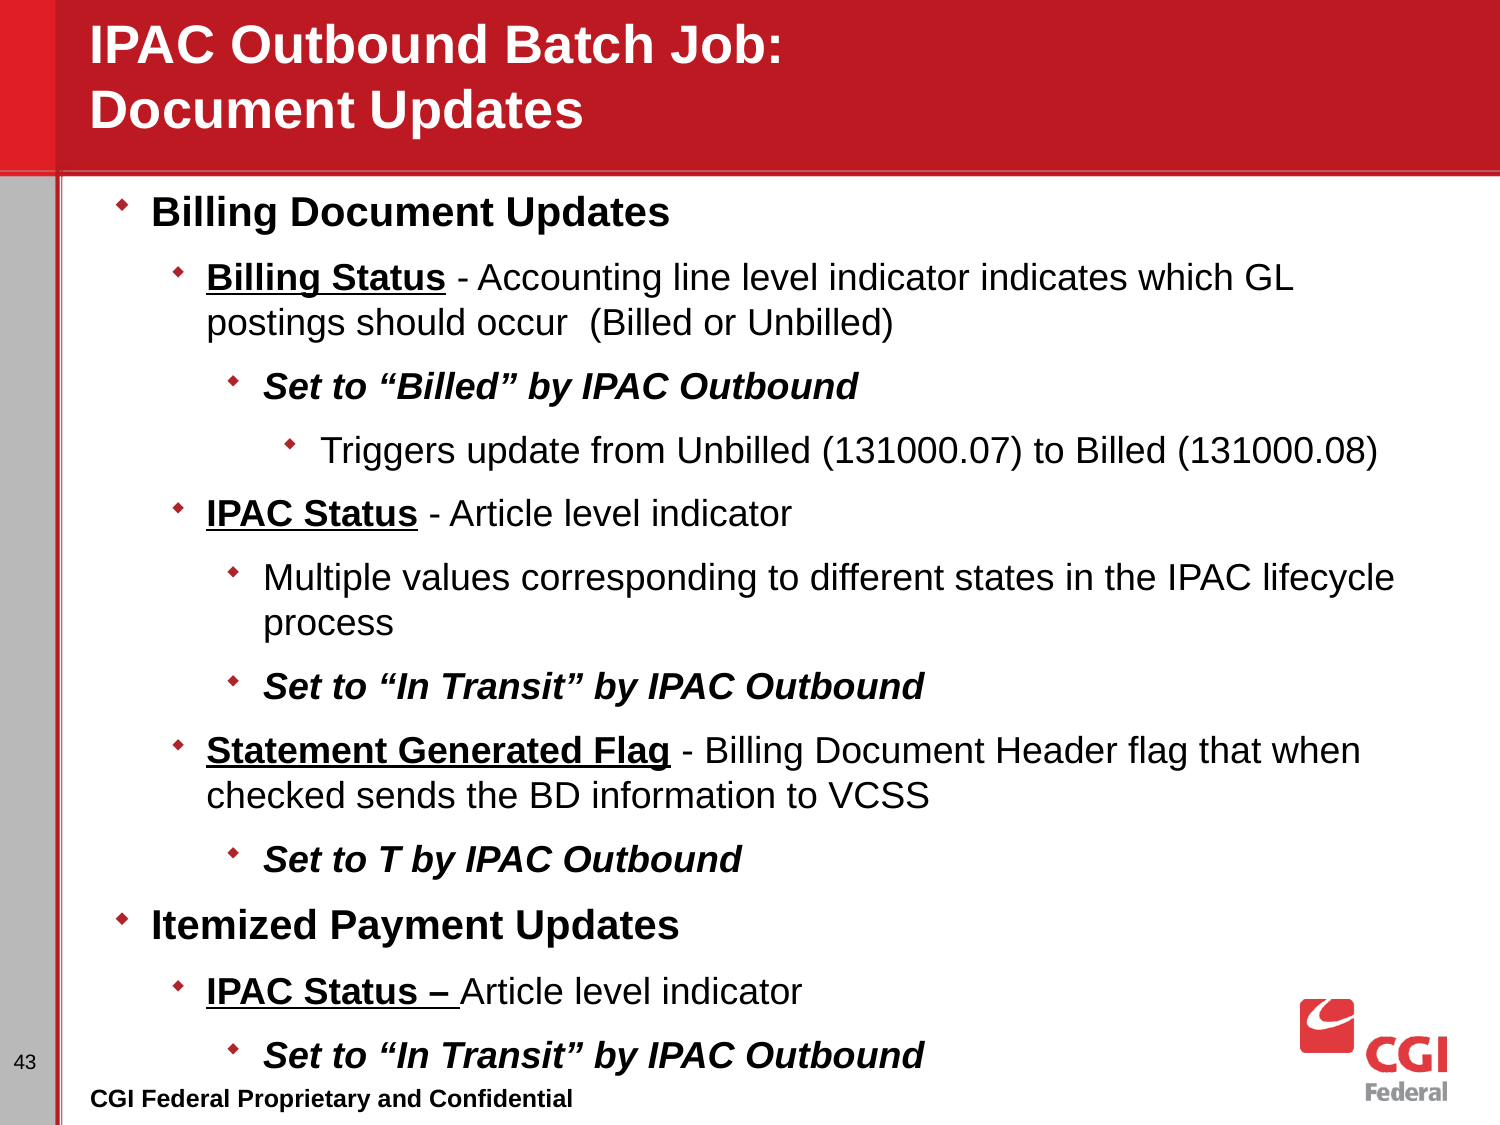

# IPAC Outbound Batch Job: Document Updates
Billing Document Updates
Billing Status - Accounting line level indicator indicates which GL postings should occur  (Billed or Unbilled)
Set to “Billed” by IPAC Outbound
Triggers update from Unbilled (131000.07) to Billed (131000.08)
IPAC Status - Article level indicator
Multiple values corresponding to different states in the IPAC lifecycle process
Set to “In Transit” by IPAC Outbound
Statement Generated Flag - Billing Document Header flag that when checked sends the BD information to VCSS
Set to T by IPAC Outbound
Itemized Payment Updates
IPAC Status – Article level indicator
Set to “In Transit” by IPAC Outbound

43
CGI Federal Proprietary and Confidential